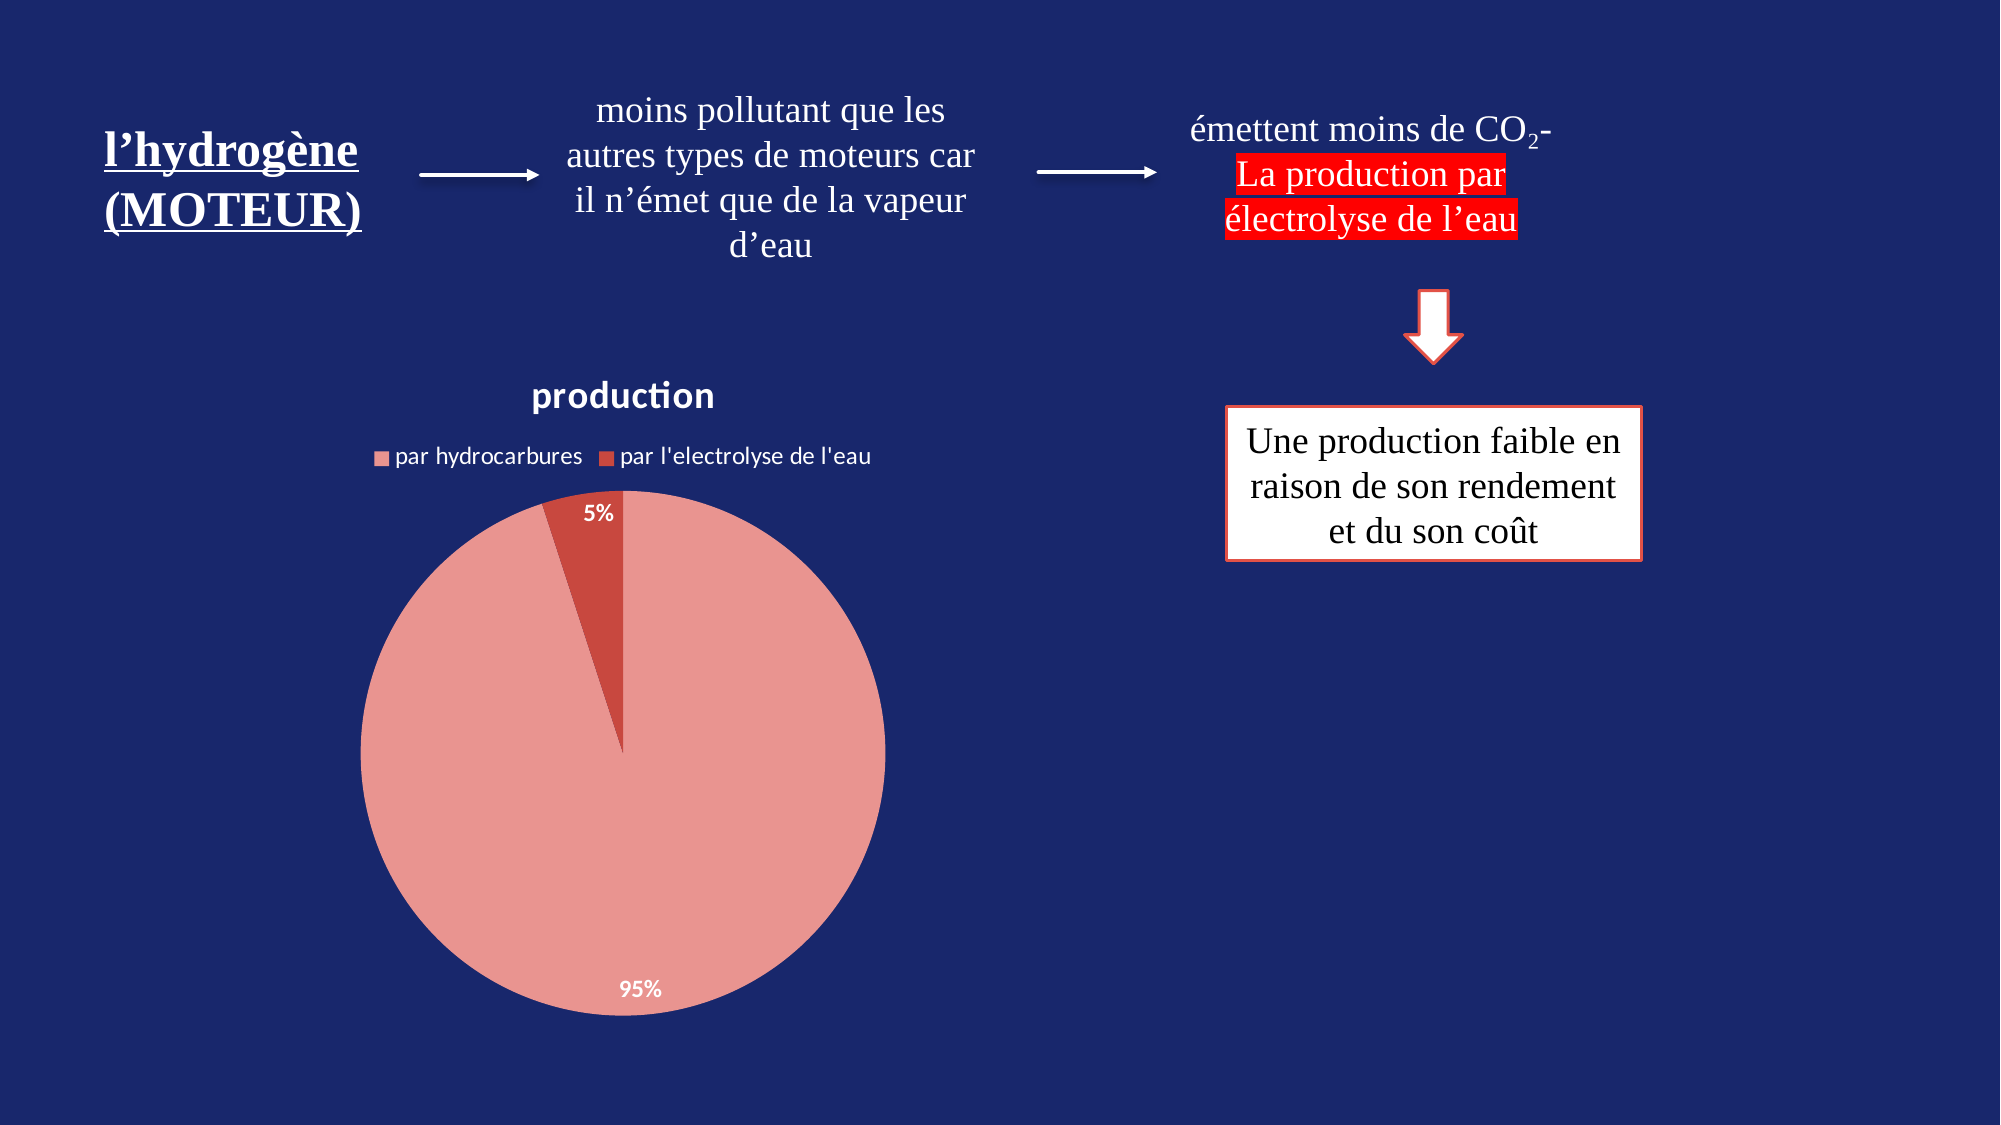

moins pollutant que les autres types de moteurs car il n’émet que de la vapeur d’eau
émettent moins de CO₂-La production par électrolyse de l’eau
l’hydrogène(MOTEUR)

### Chart:

| Category | production |
|---|---|
| par hydrocarbures | 0.95 |
| par l'electrolyse de l'eau | 0.05 |
Une production faible en raison de son rendement et du son coût